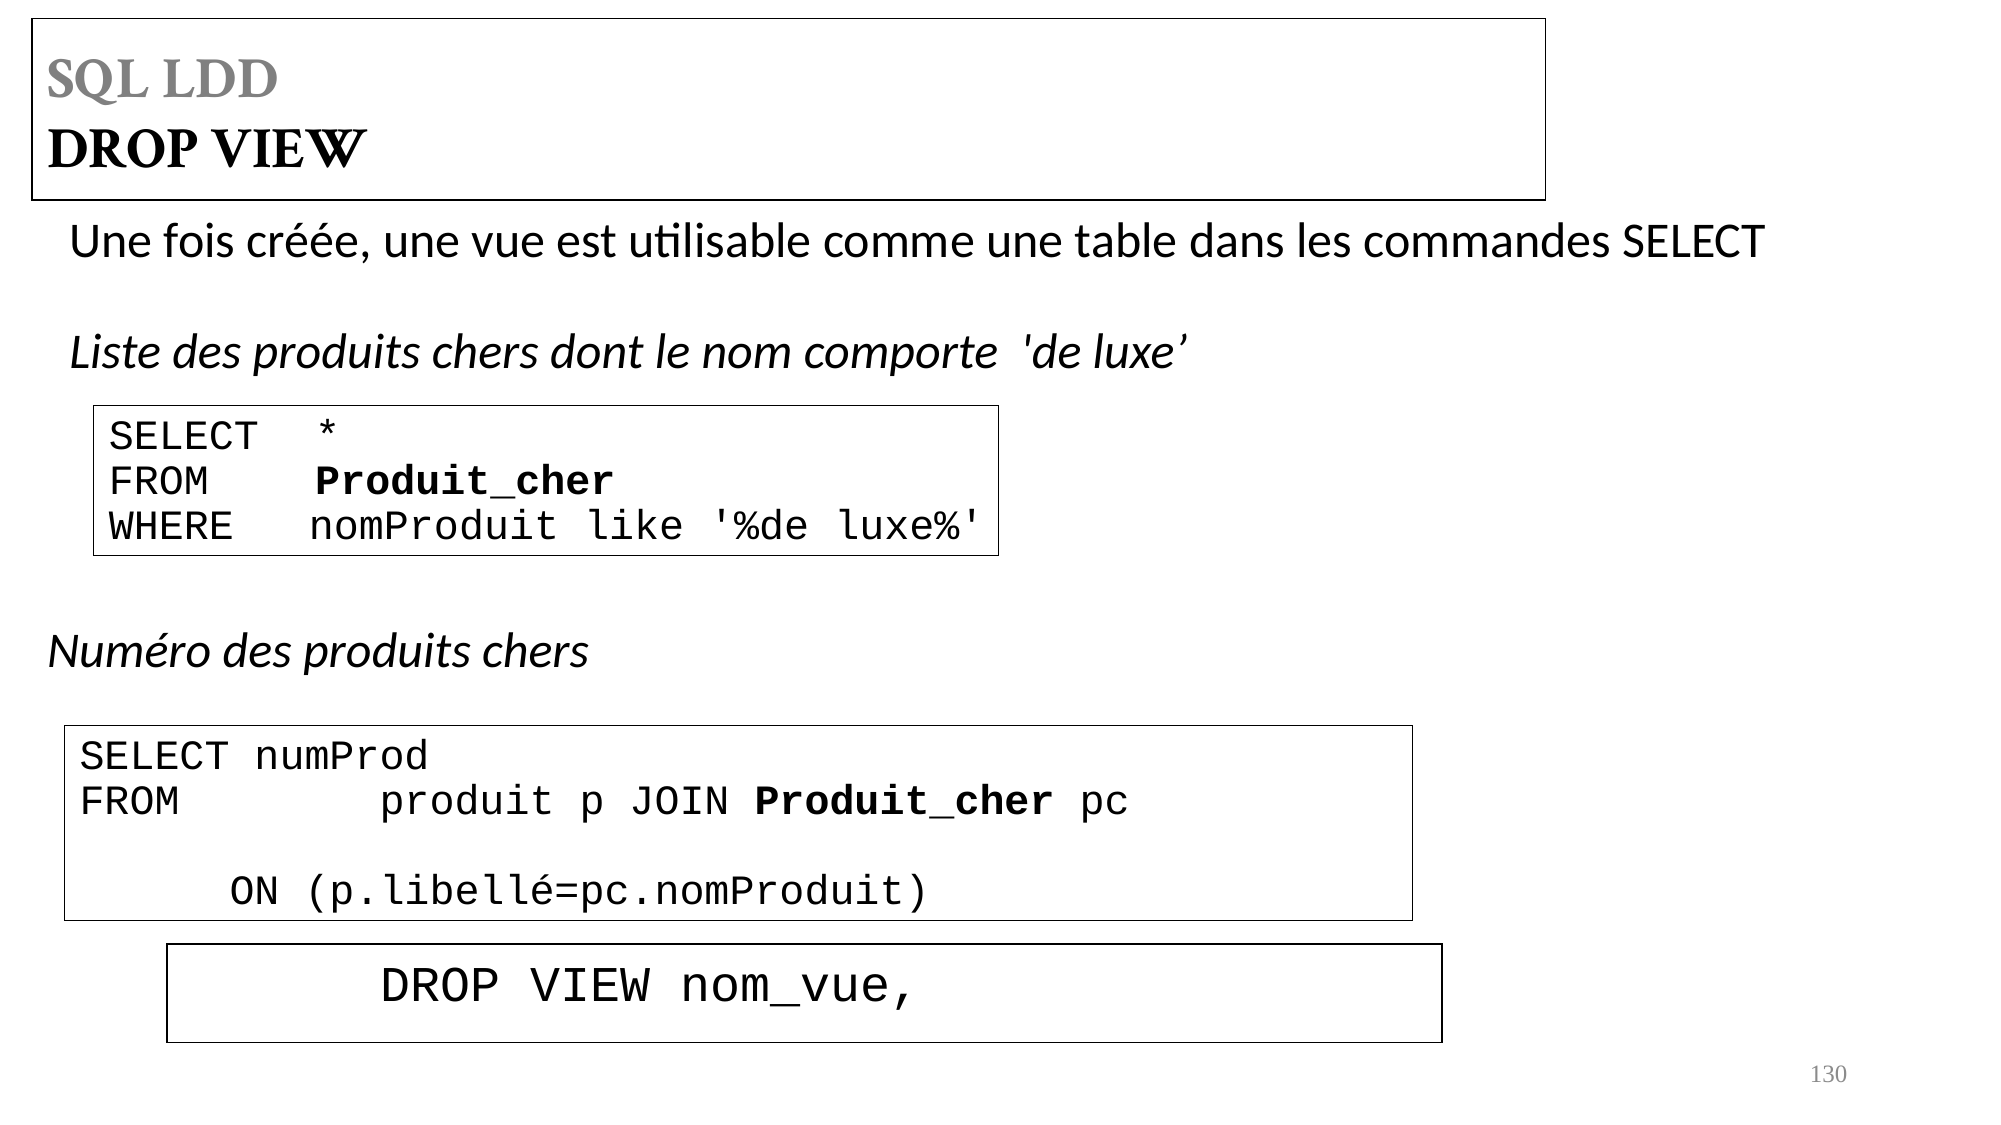

SQL LDD
DROP VIEW
Une fois créée, une vue est utilisable comme une table dans les commandes SELECT
Liste des produits chers dont le nom comporte  'de luxe’
SELECT 	*
FROM 	Produit_cher
WHERE   nomProduit like '%de luxe%'
Numéro des produits chers
SELECT numProd
FROM		produit p JOIN Produit_cher pc
									ON (p.libellé=pc.nomProduit)
		DROP VIEW nom_vue,
130